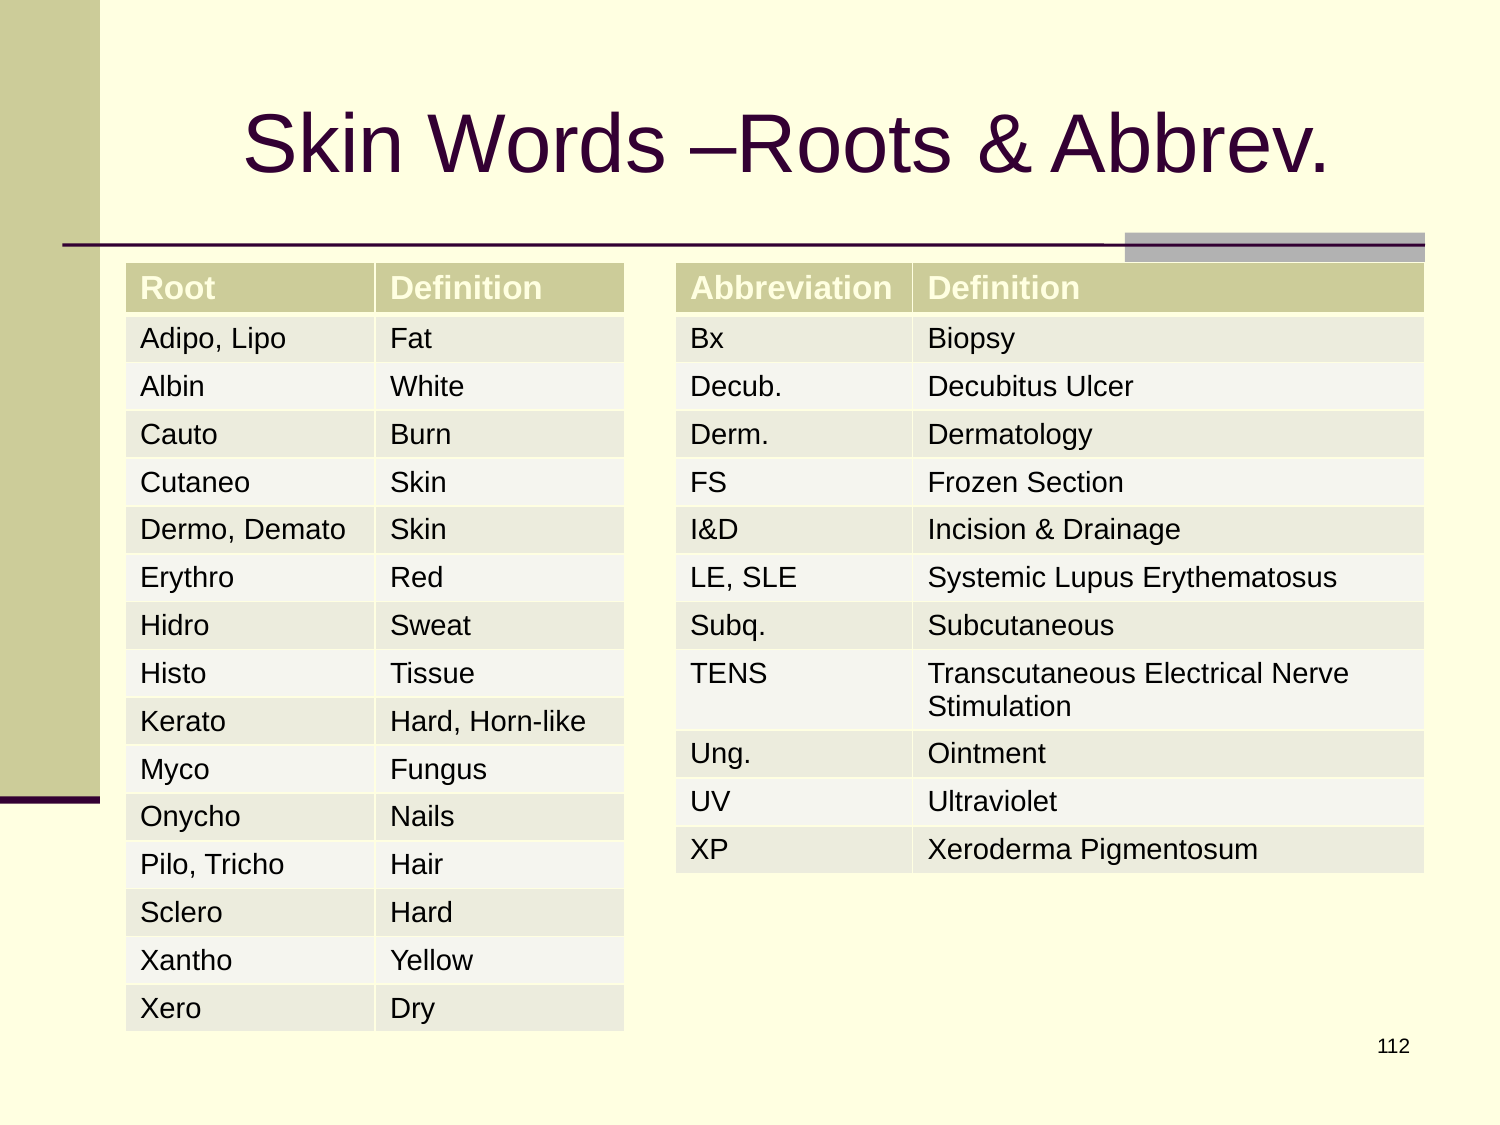

# Skin Words –Roots & Abbrev.
| Root | Definition |
| --- | --- |
| Adipo, Lipo | Fat |
| Albin | White |
| Cauto | Burn |
| Cutaneo | Skin |
| Dermo, Demato | Skin |
| Erythro | Red |
| Hidro | Sweat |
| Histo | Tissue |
| Kerato | Hard, Horn-like |
| Myco | Fungus |
| Onycho | Nails |
| Pilo, Tricho | Hair |
| Sclero | Hard |
| Xantho | Yellow |
| Xero | Dry |
| Abbreviation | Definition |
| --- | --- |
| Bx | Biopsy |
| Decub. | Decubitus Ulcer |
| Derm. | Dermatology |
| FS | Frozen Section |
| I&D | Incision & Drainage |
| LE, SLE | Systemic Lupus Erythematosus |
| Subq. | Subcutaneous |
| TENS | Transcutaneous Electrical Nerve Stimulation |
| Ung. | Ointment |
| UV | Ultraviolet |
| XP | Xeroderma Pigmentosum |
112